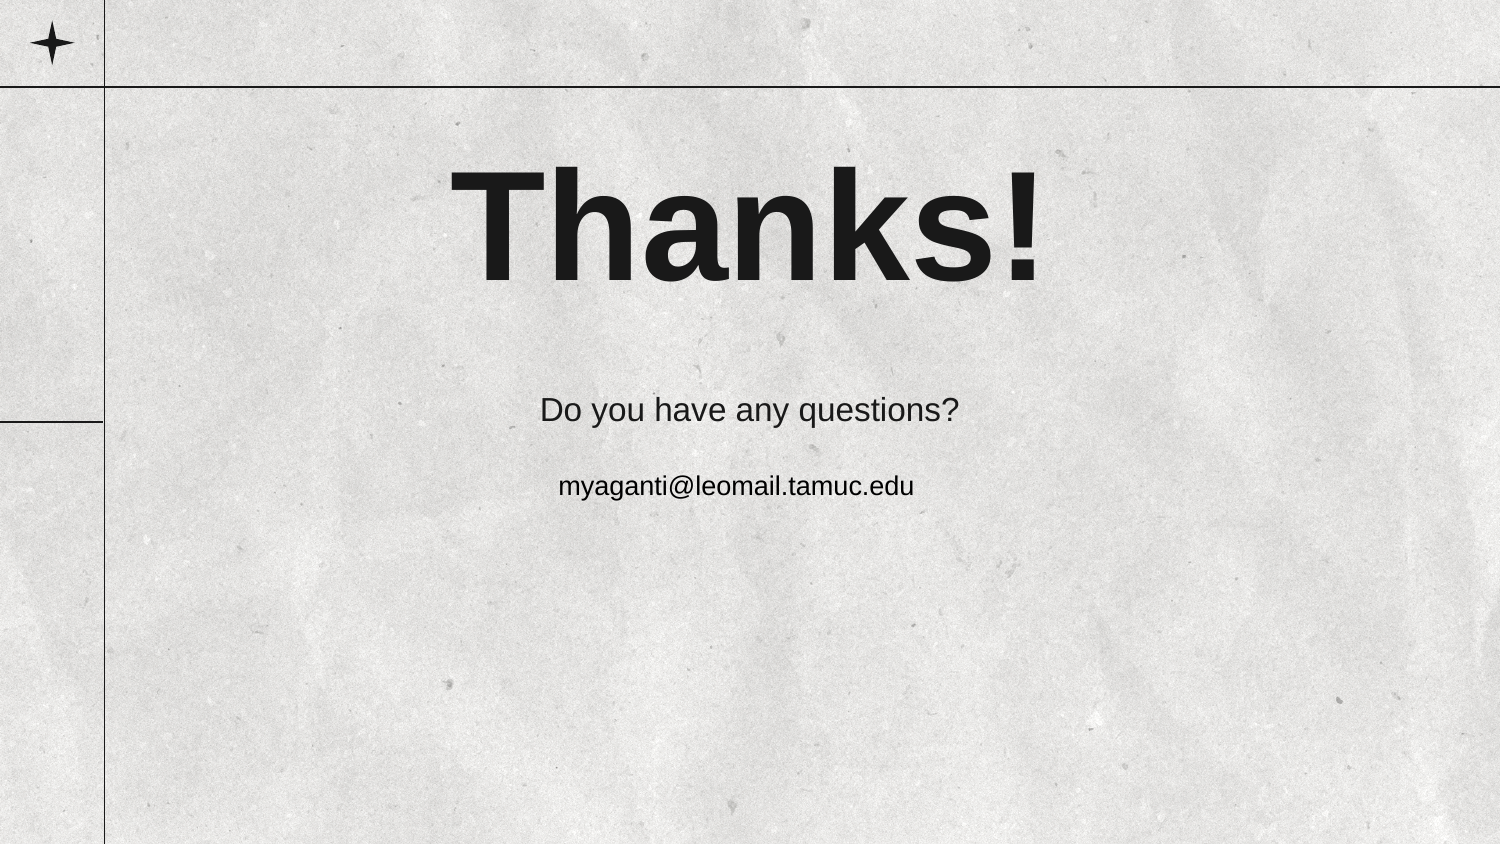

Thanks!
Do you have any questions?

myaganti@leomail.tamuc.edu